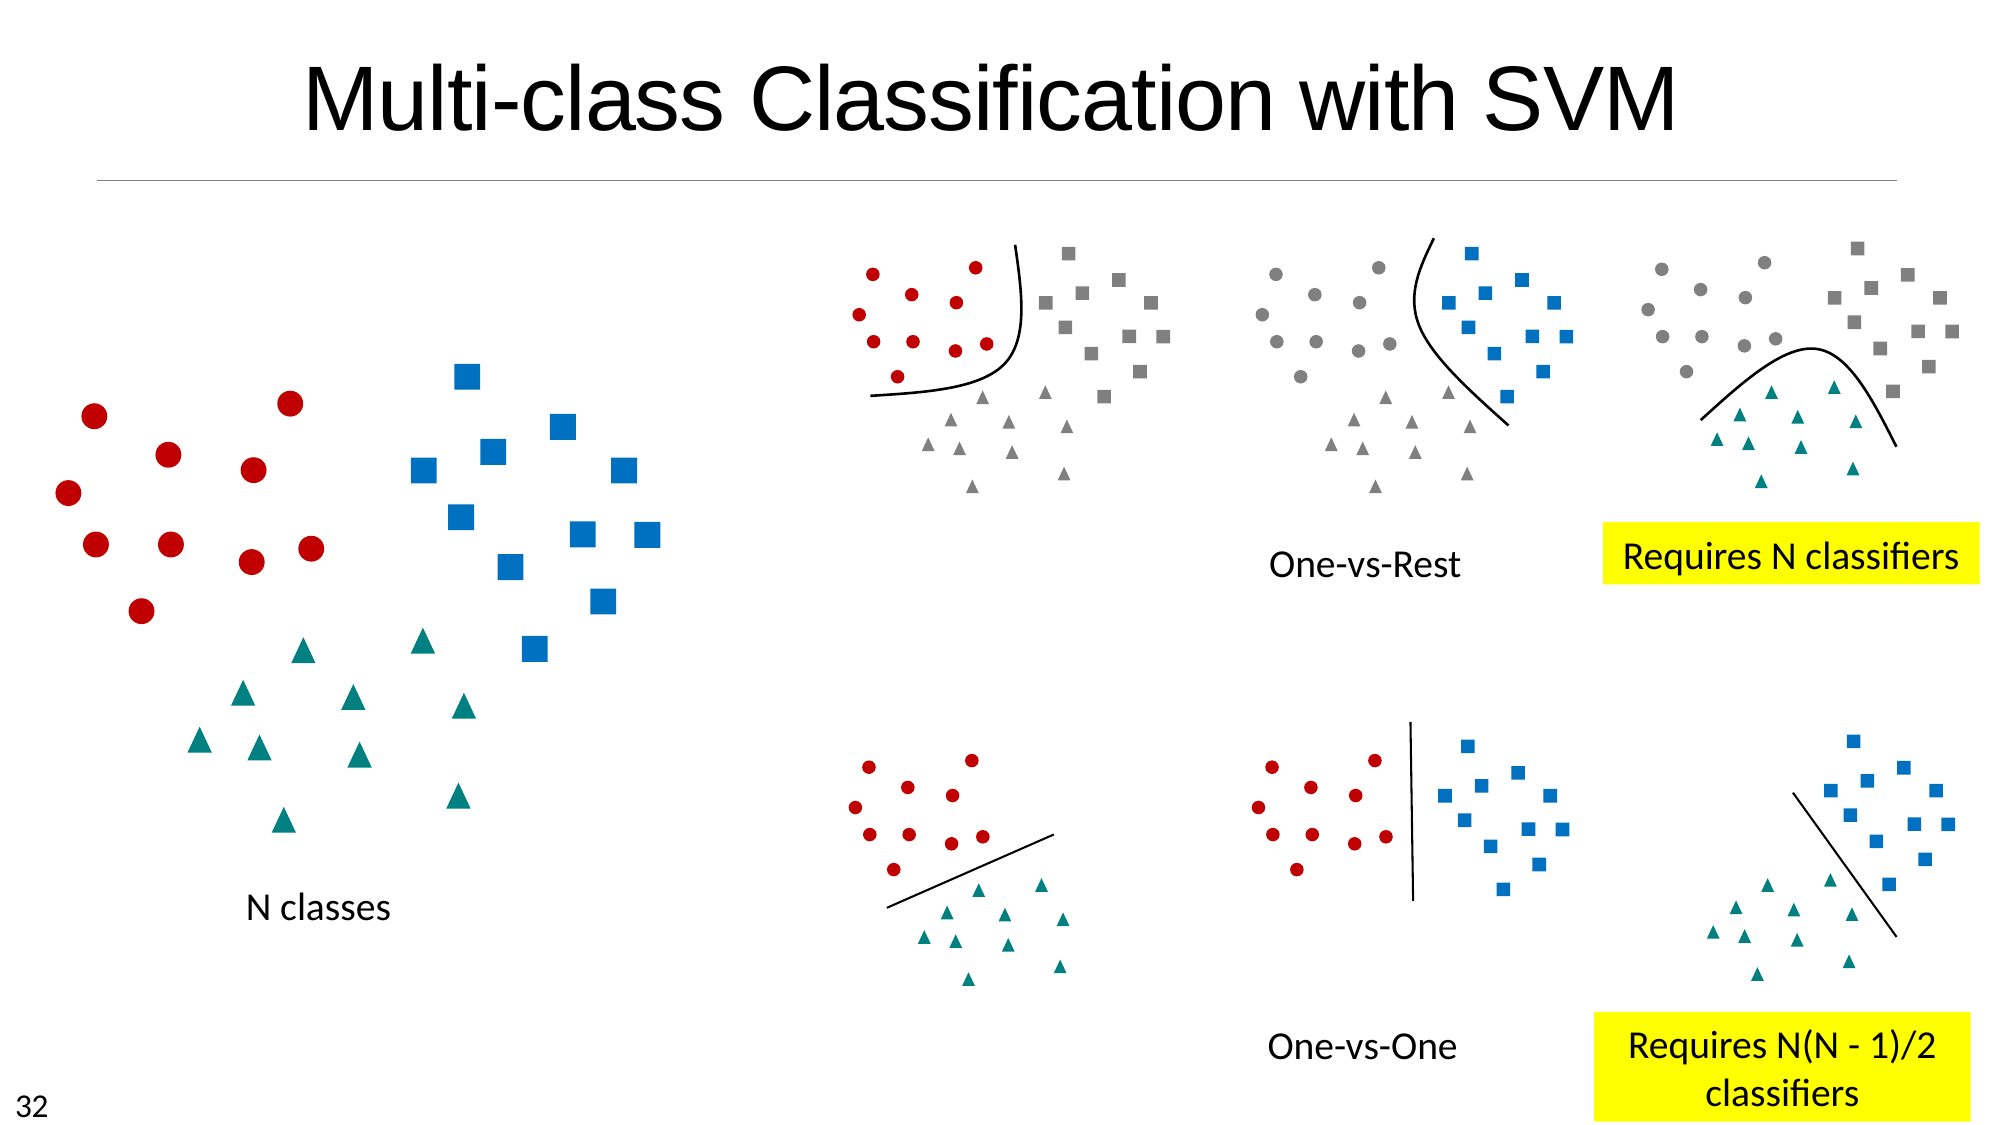

# Multi-class Classification with SVM

Requires N classifiers
One-vs-Rest

N classes

Requires N(N - 1)/2 classifiers
One-vs-One